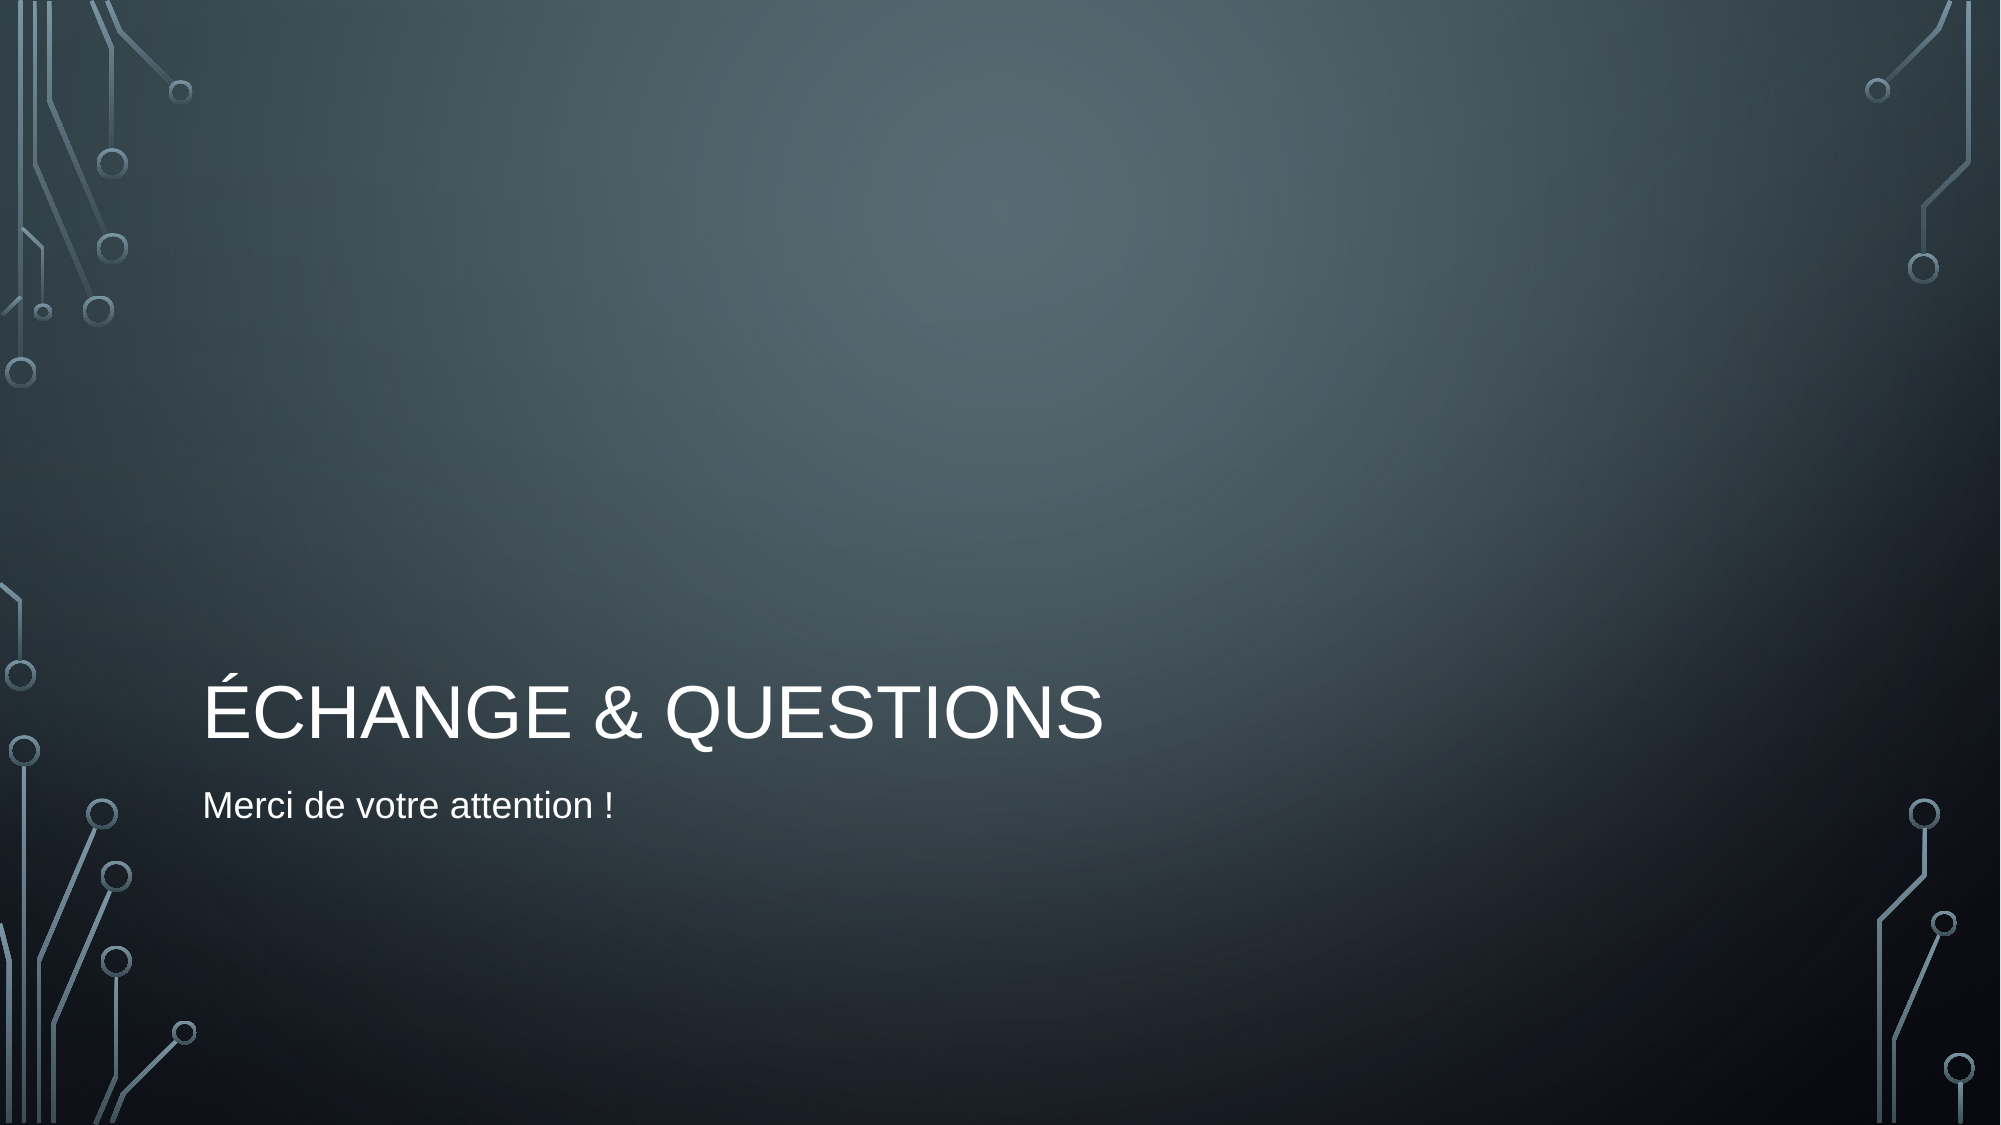

# échange & Questions
Merci de votre attention !